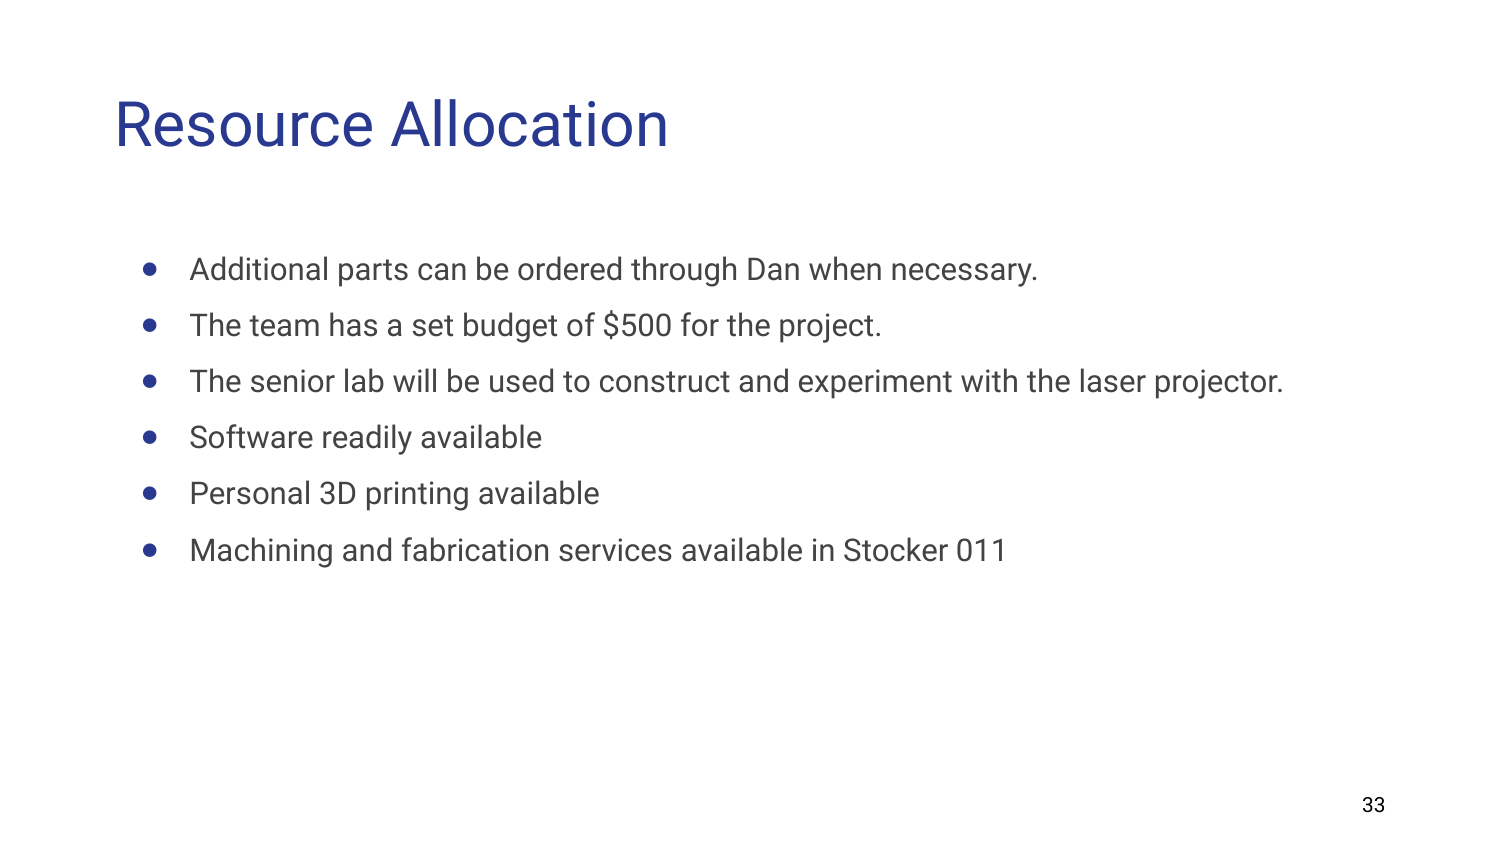

# Resource Allocation
Additional parts can be ordered through Dan when necessary.
The team has a set budget of $500 for the project.
The senior lab will be used to construct and experiment with the laser projector.
Software readily available
Personal 3D printing available
Machining and fabrication services available in Stocker 011
33